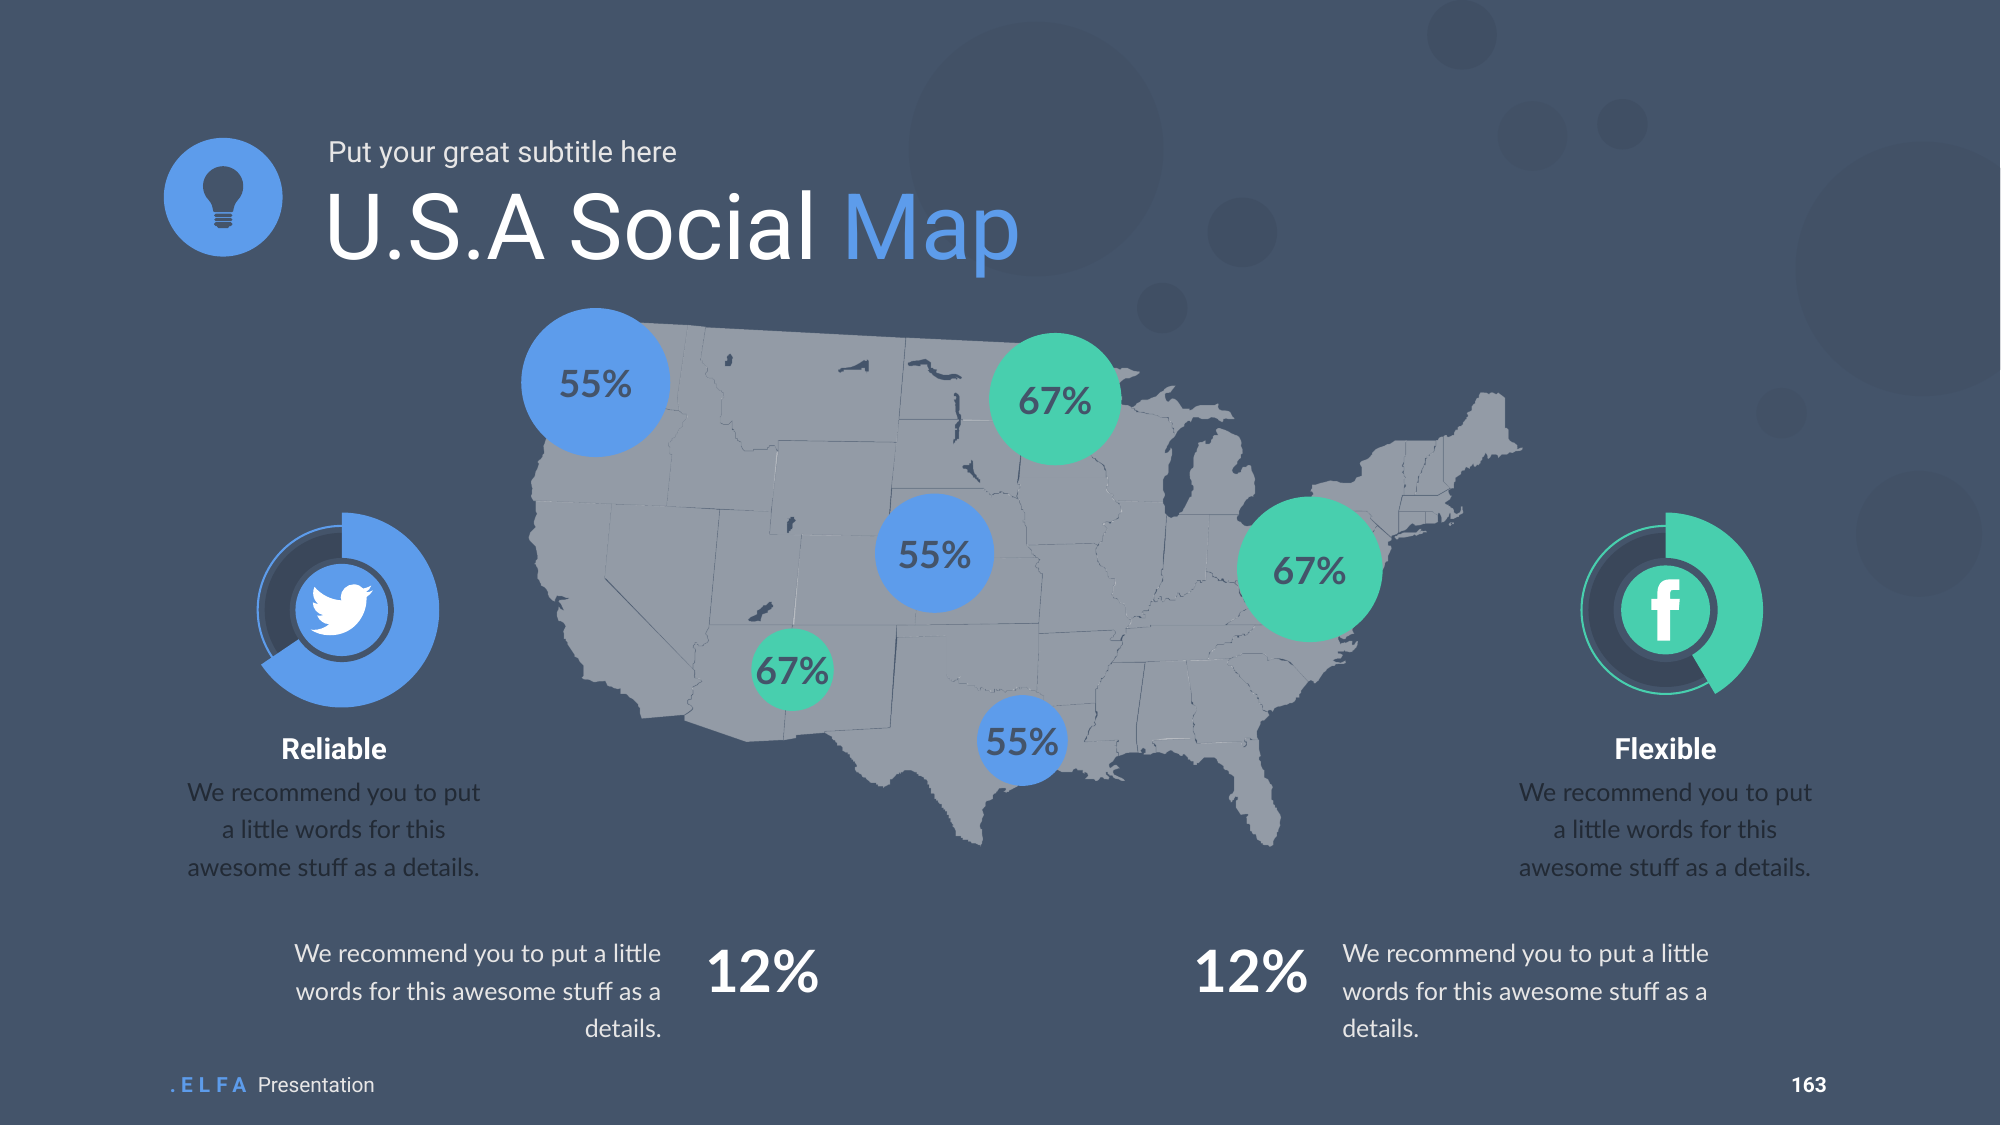

Put your great subtitle here

U.S.A Social Map

55%

67%
55%
67%

67%
55%
Reliable
We recommend you to put a little words for this awesome stuff as a details.
Flexible
We recommend you to put a little words for this awesome stuff as a details.
We recommend you to put a little words for this awesome stuff as a details.
12%
We recommend you to put a little words for this awesome stuff as a details.
12%